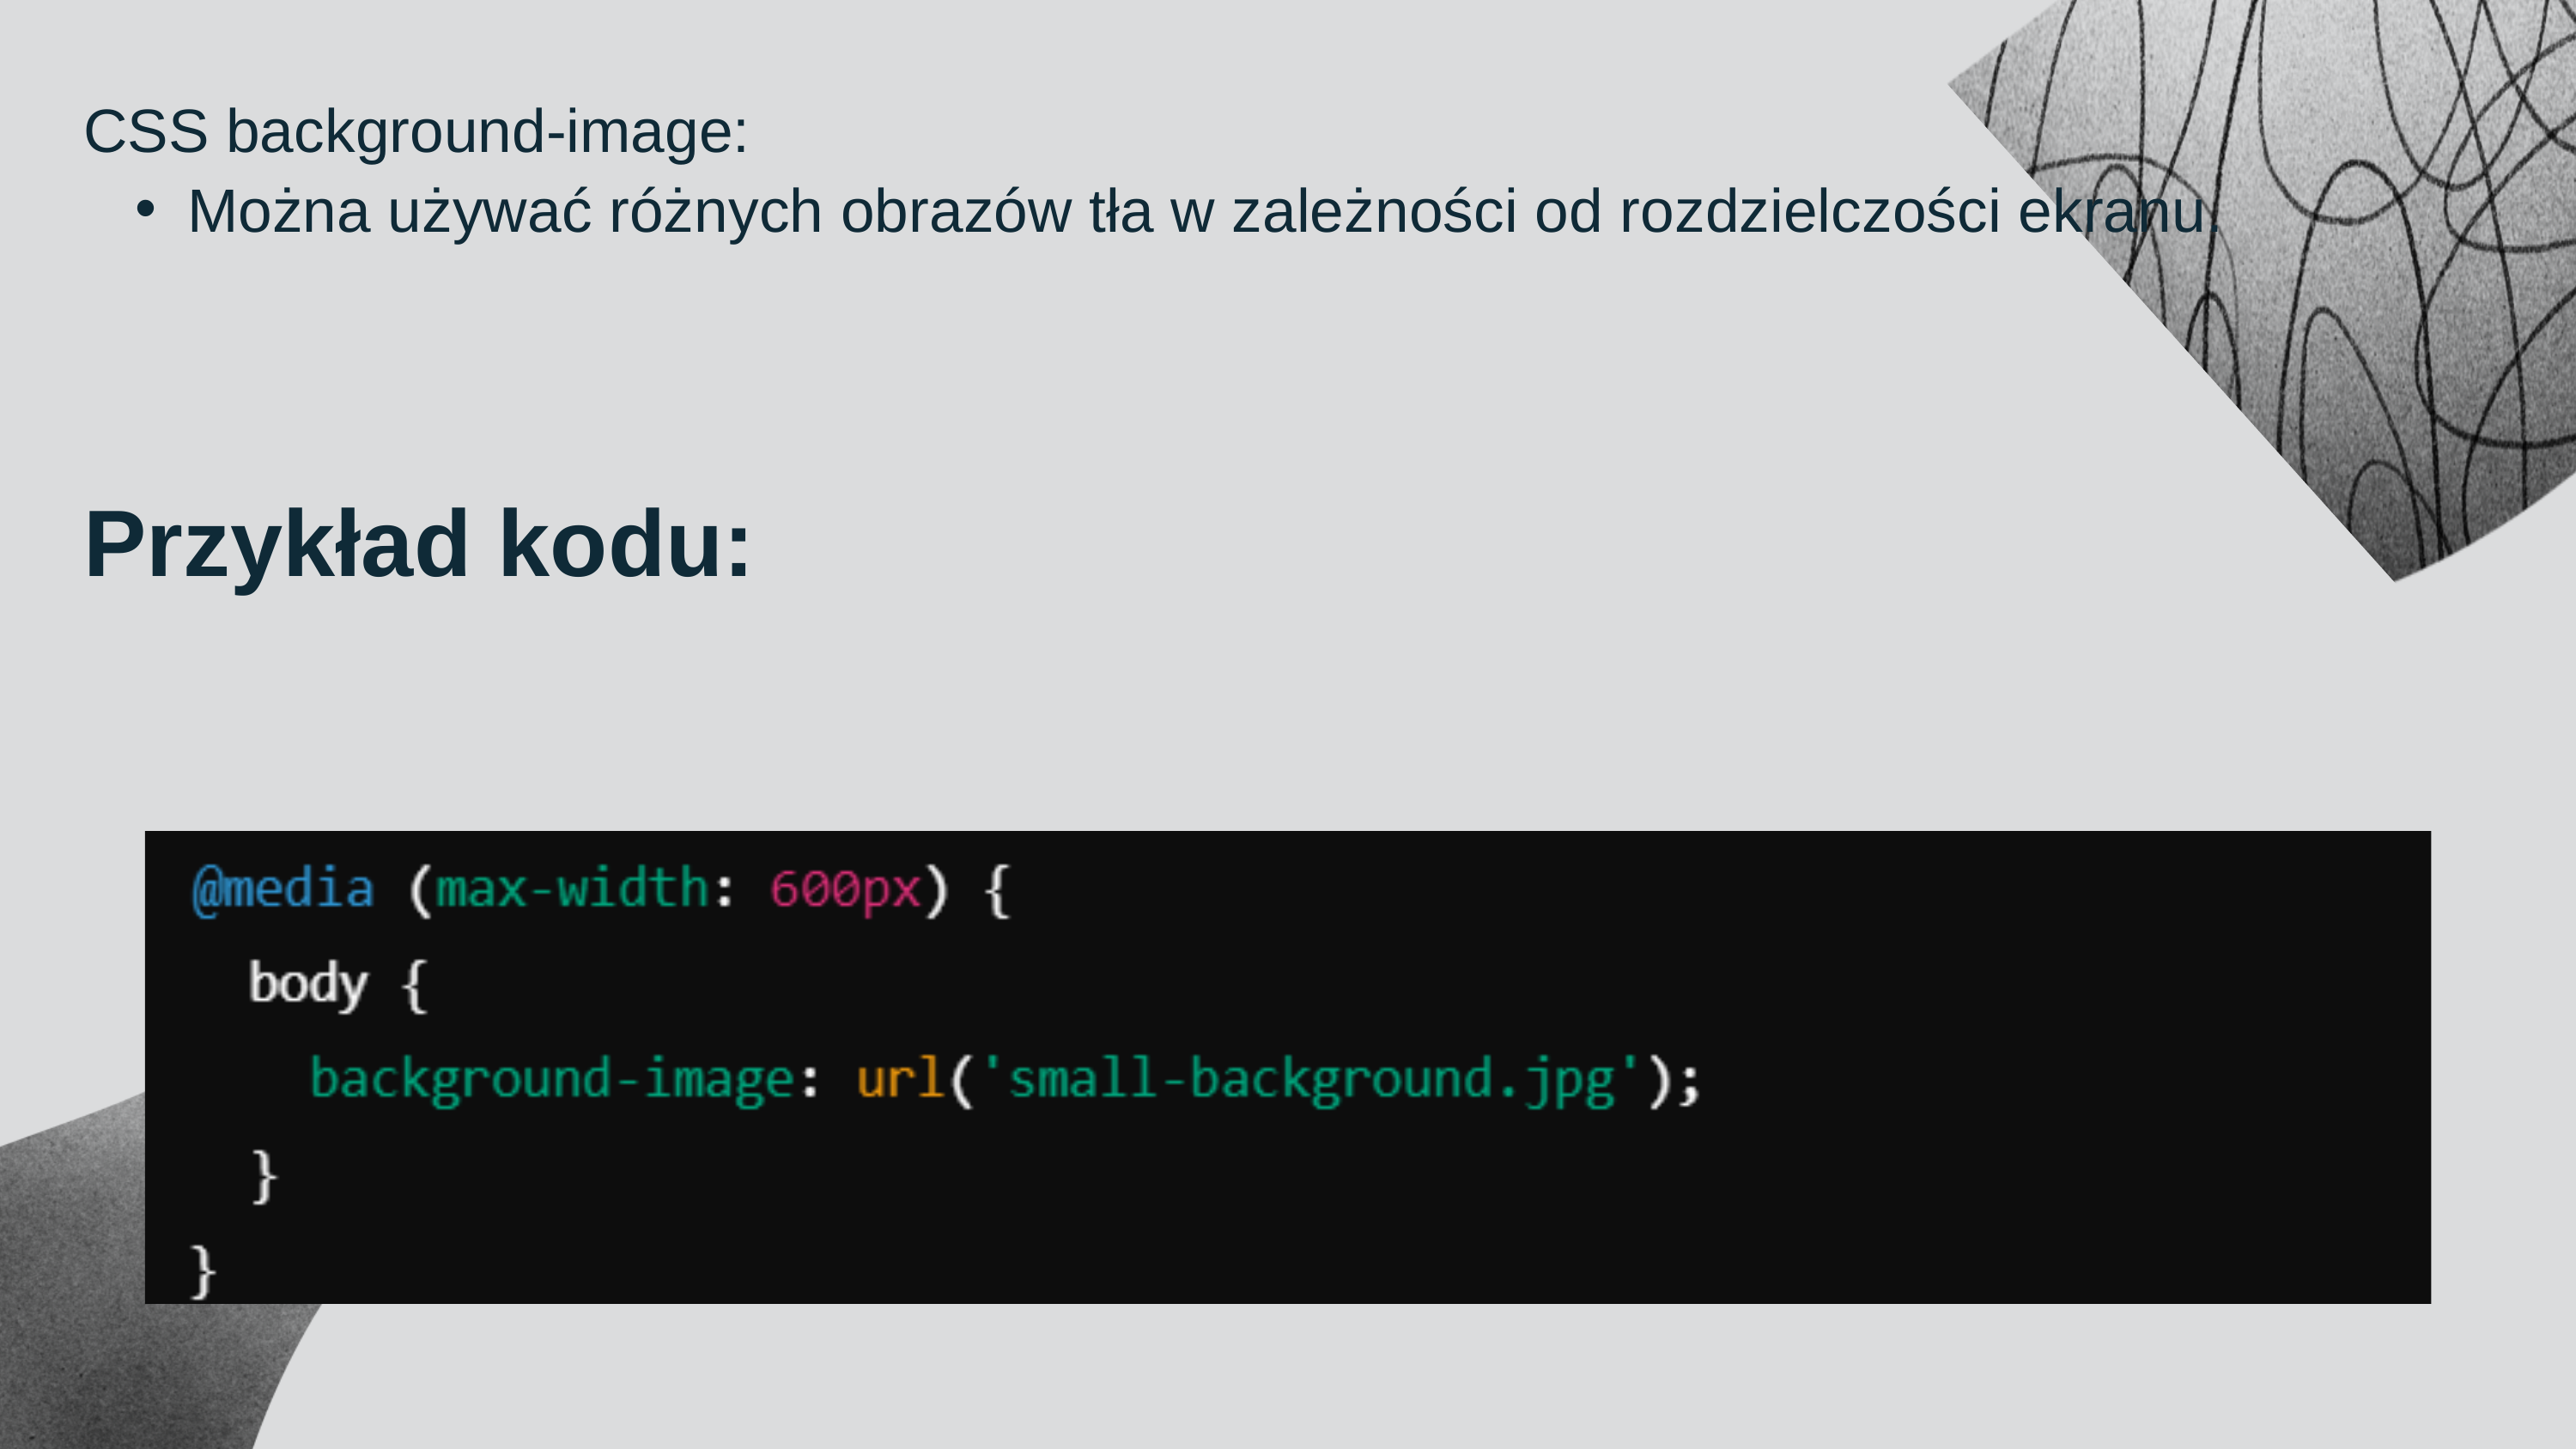

CSS background-image:
Można używać różnych obrazów tła w zależności od rozdzielczości ekranu.
Przykład kodu: